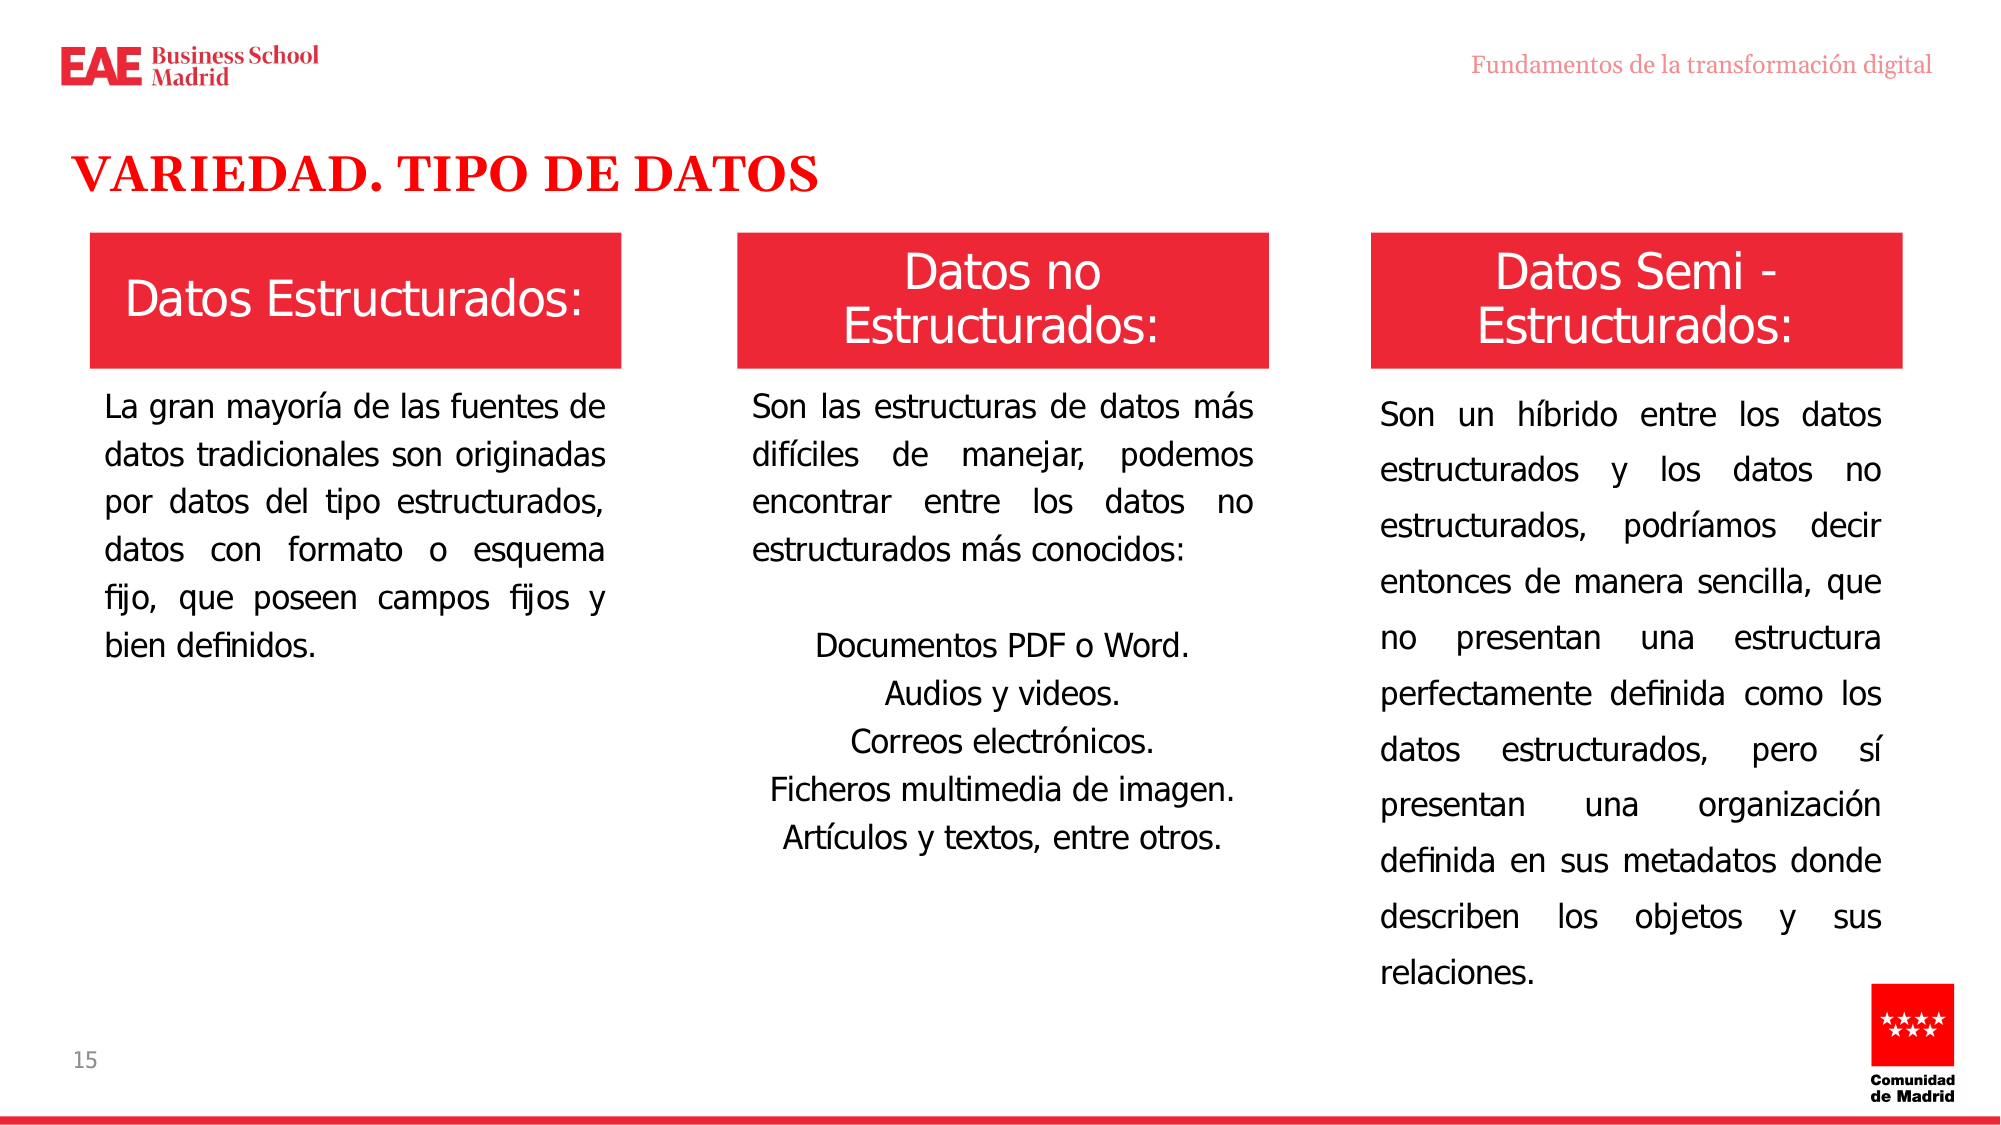

Fundamentos de la transformación digital
# VARIEDAD. TIPO DE DATOS
Datos Estructurados:
Datos no Estructurados:
Datos Semi - Estructurados:
La gran mayoría de las fuentes de datos tradicionales son originadas por datos del tipo estructurados, datos con formato o esquema fijo, que poseen campos fijos y bien definidos.
Son las estructuras de datos más difíciles de manejar, podemos encontrar entre los datos no estructurados más conocidos:

Documentos PDF o Word.
Audios y videos.
Correos electrónicos.
Ficheros multimedia de imagen.
Artículos y textos, entre otros.
Son un híbrido entre los datos estructurados y los datos no estructurados, podríamos decir entonces de manera sencilla, que no presentan una estructura perfectamente definida como los datos estructurados, pero sí presentan una organización definida en sus metadatos donde describen los objetos y sus relaciones.
15